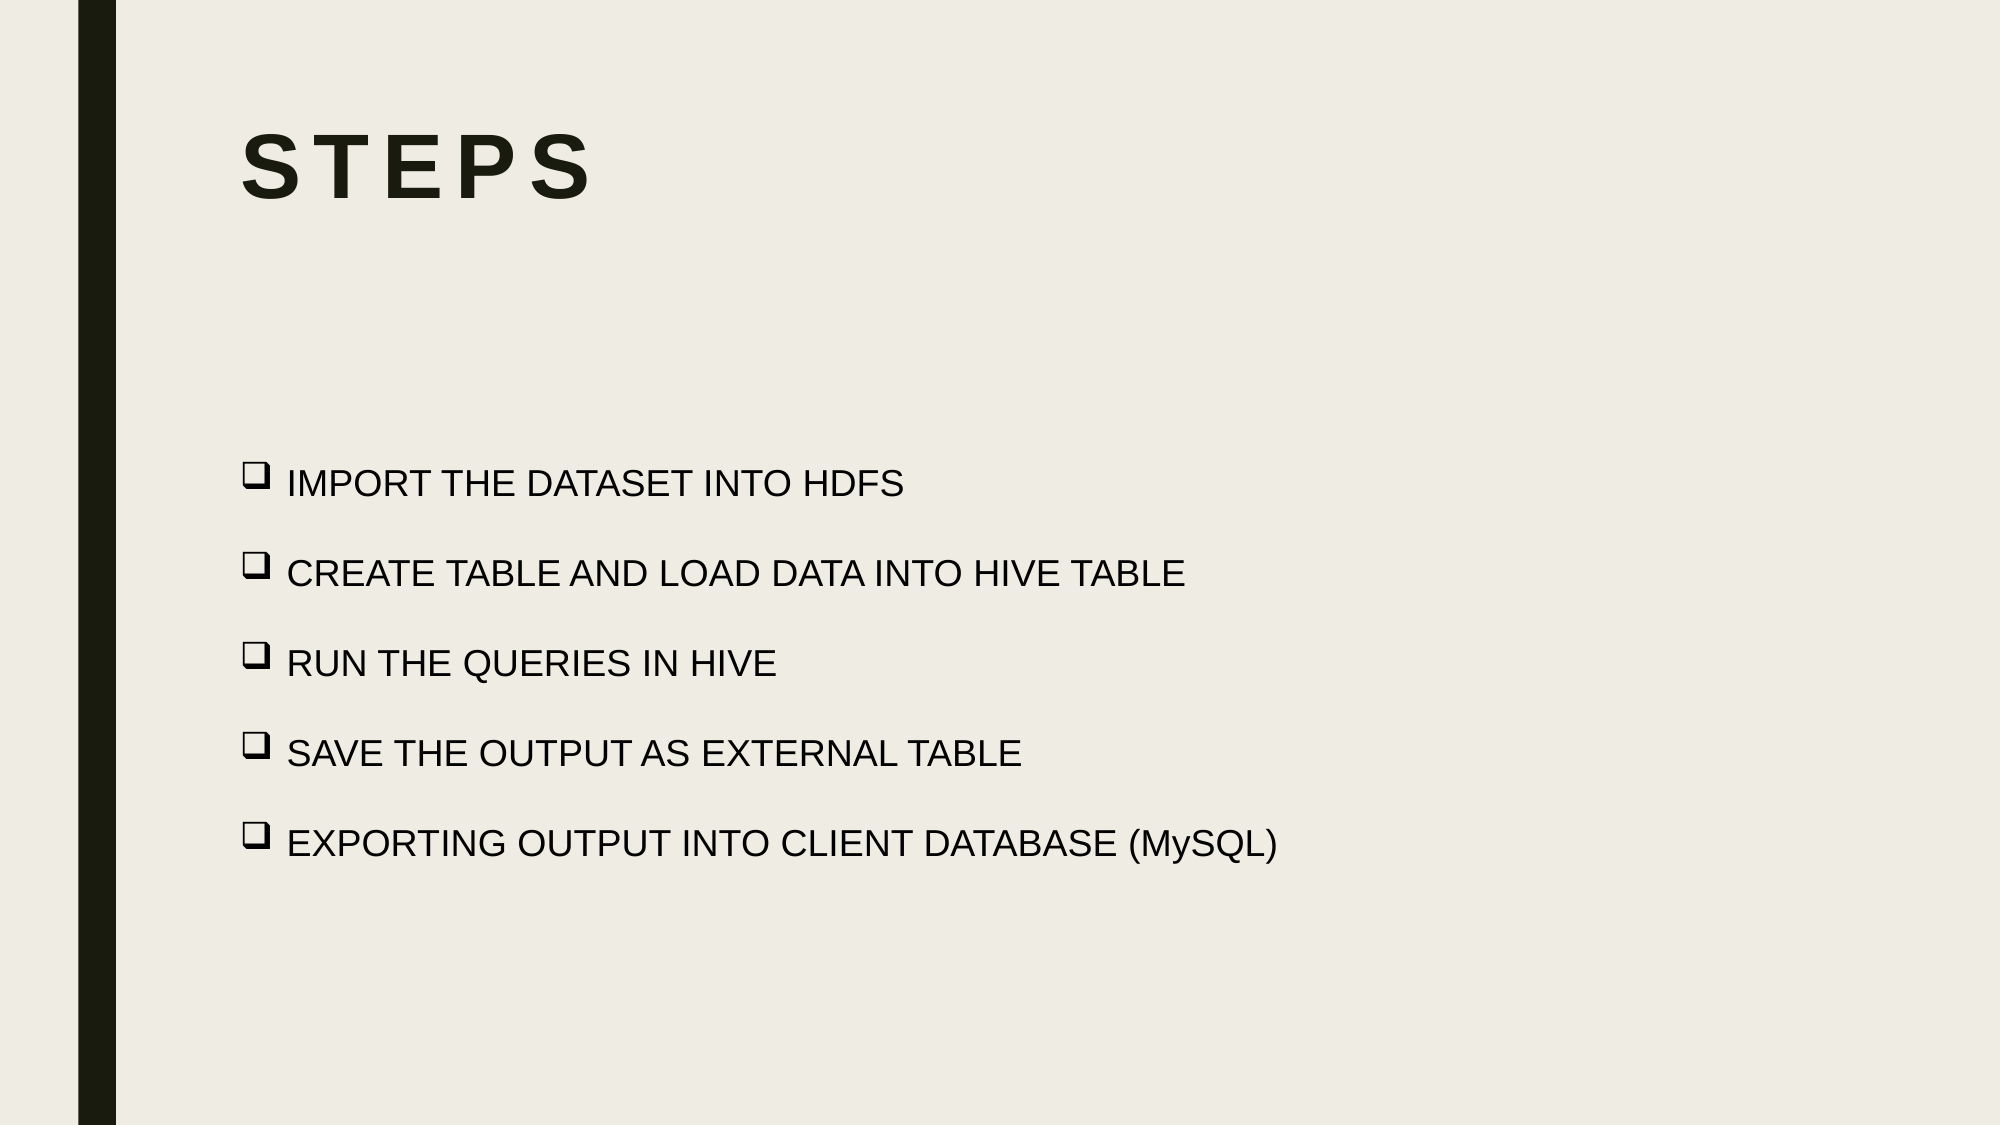

# STEPS
IMPORT THE DATASET INTO HDFS
CREATE TABLE AND LOAD DATA INTO HIVE TABLE
RUN THE QUERIES IN HIVE
SAVE THE OUTPUT AS EXTERNAL TABLE
EXPORTING OUTPUT INTO CLIENT DATABASE (MySQL)